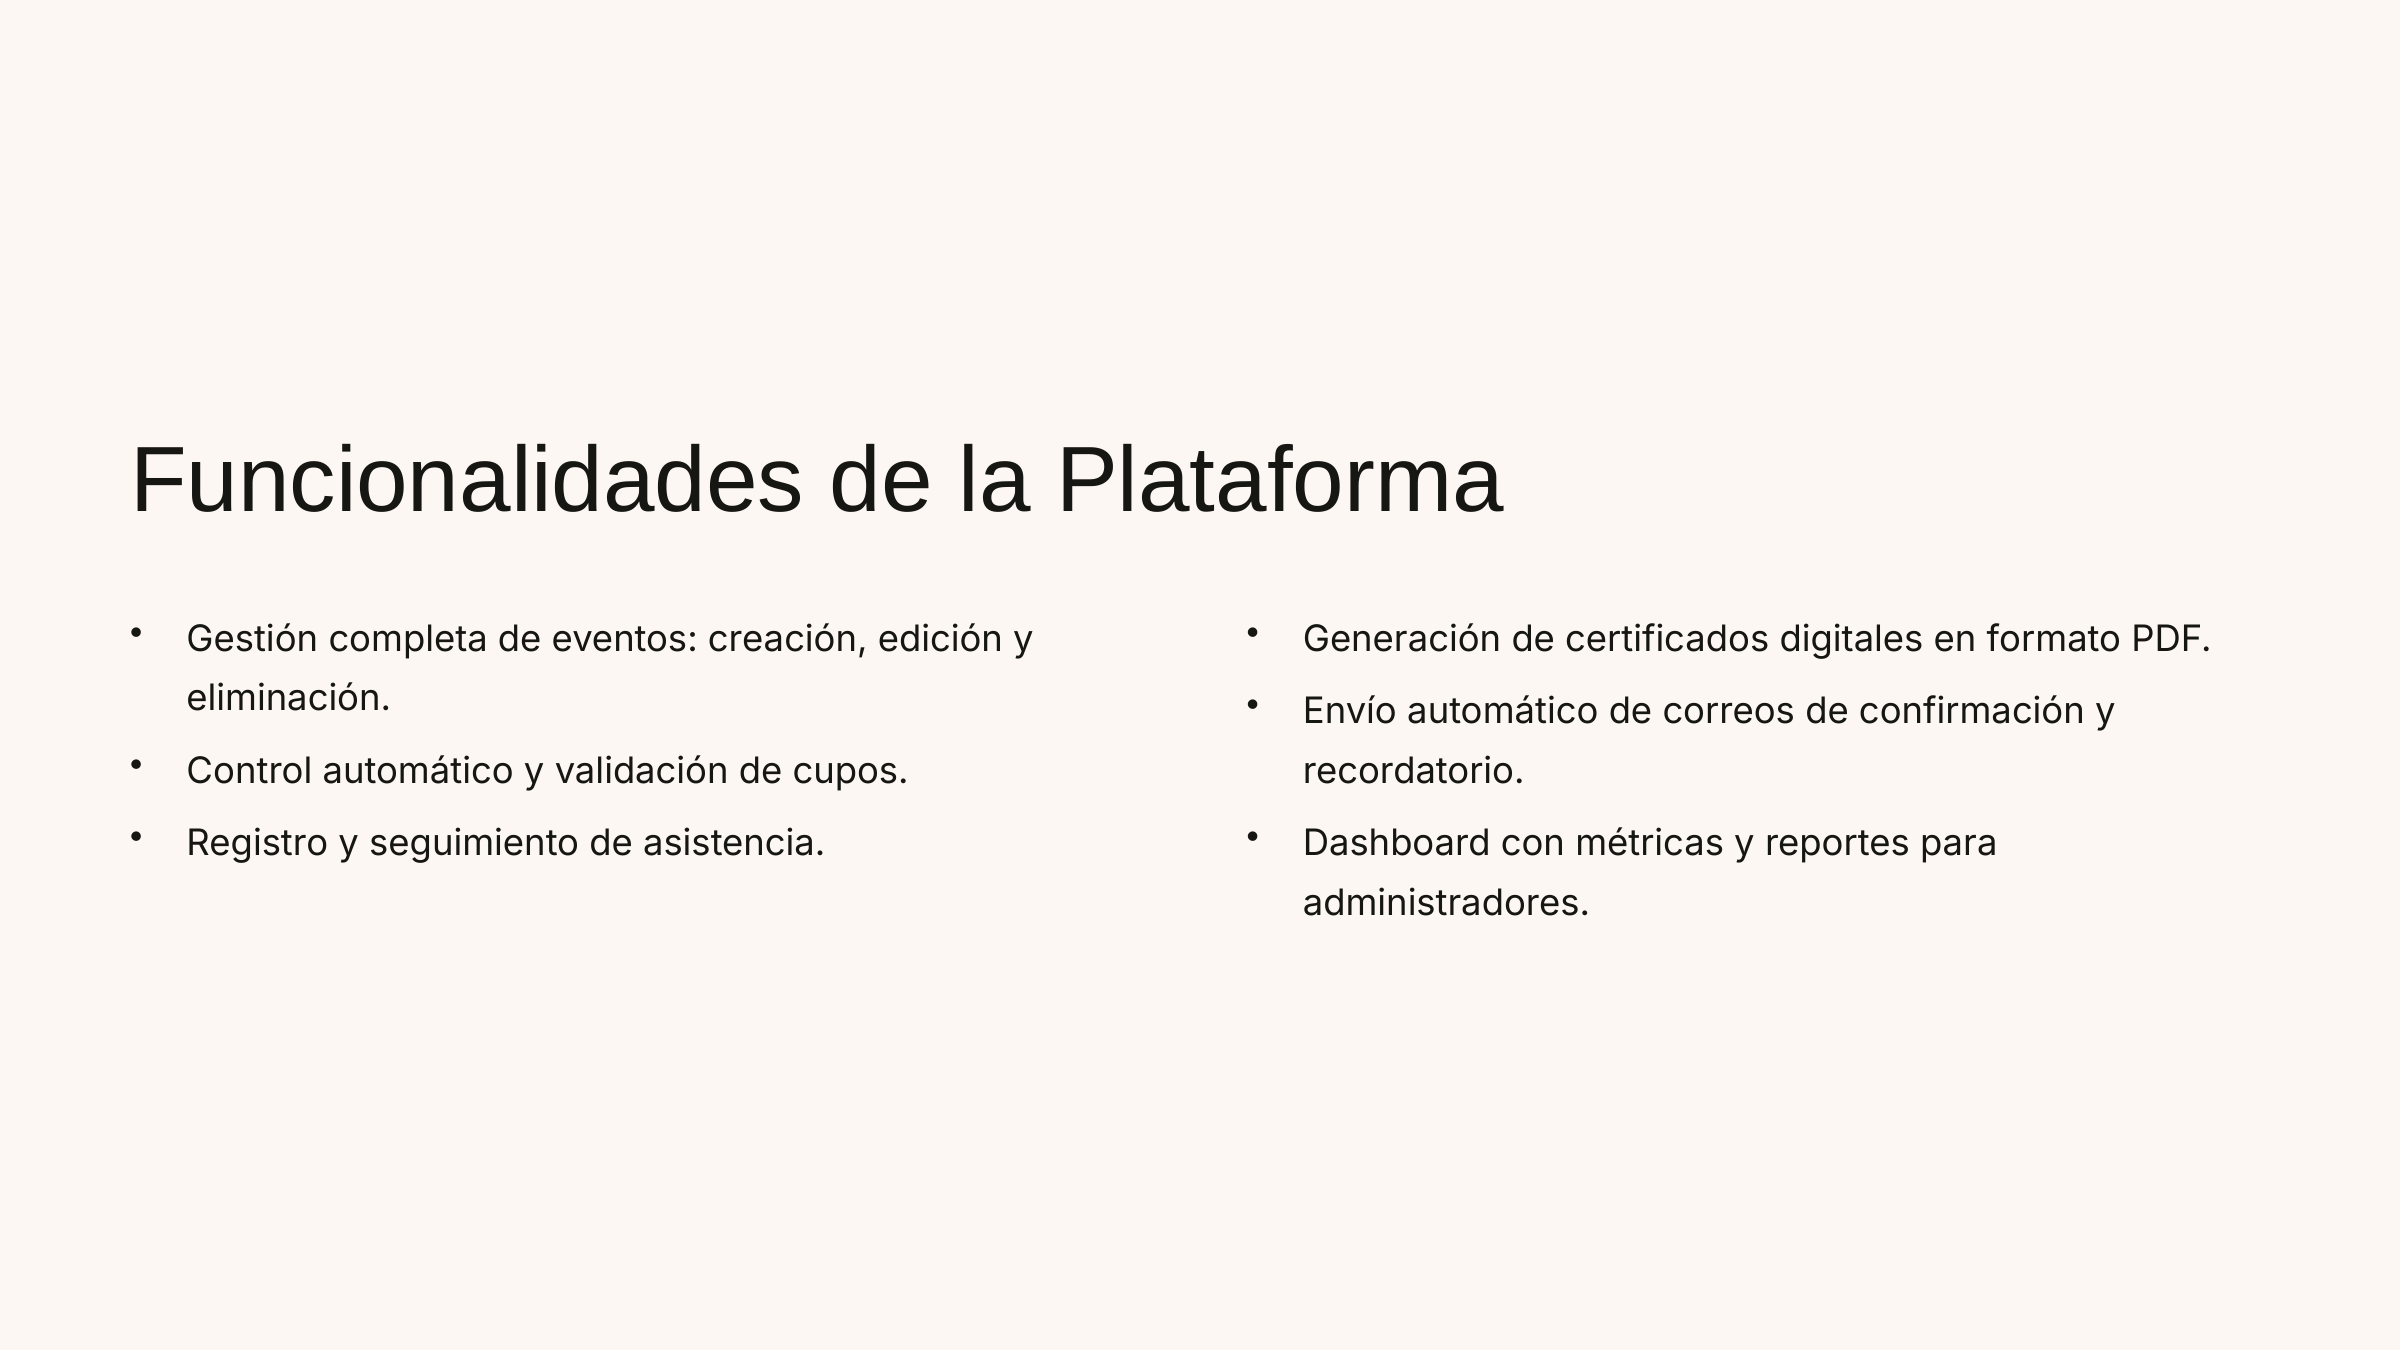

Funcionalidades de la Plataforma
Gestión completa de eventos: creación, edición y eliminación.
Generación de certificados digitales en formato PDF.
Envío automático de correos de confirmación y recordatorio.
Control automático y validación de cupos.
Registro y seguimiento de asistencia.
Dashboard con métricas y reportes para administradores.